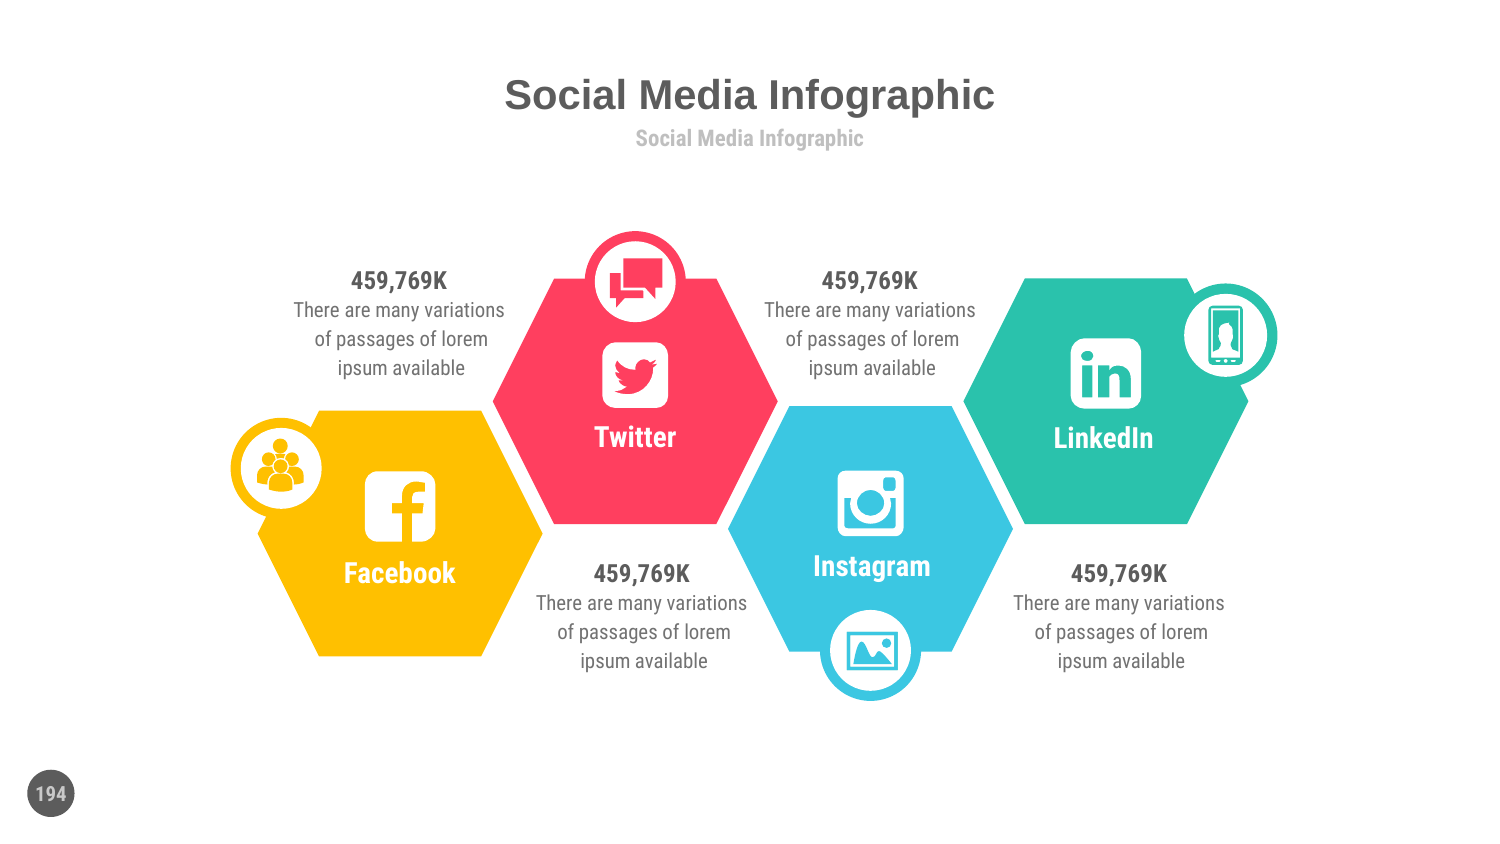

# Social Media Infographic
Social Media Infographic

459,769K
There are many variations
 of passages of lorem
 ipsum available
459,769K
There are many variations
 of passages of lorem
 ipsum available

Twitter
LinkedIn

Instagram
Facebook
459,769K
There are many variations
 of passages of lorem
 ipsum available
459,769K
There are many variations
 of passages of lorem
 ipsum available

194